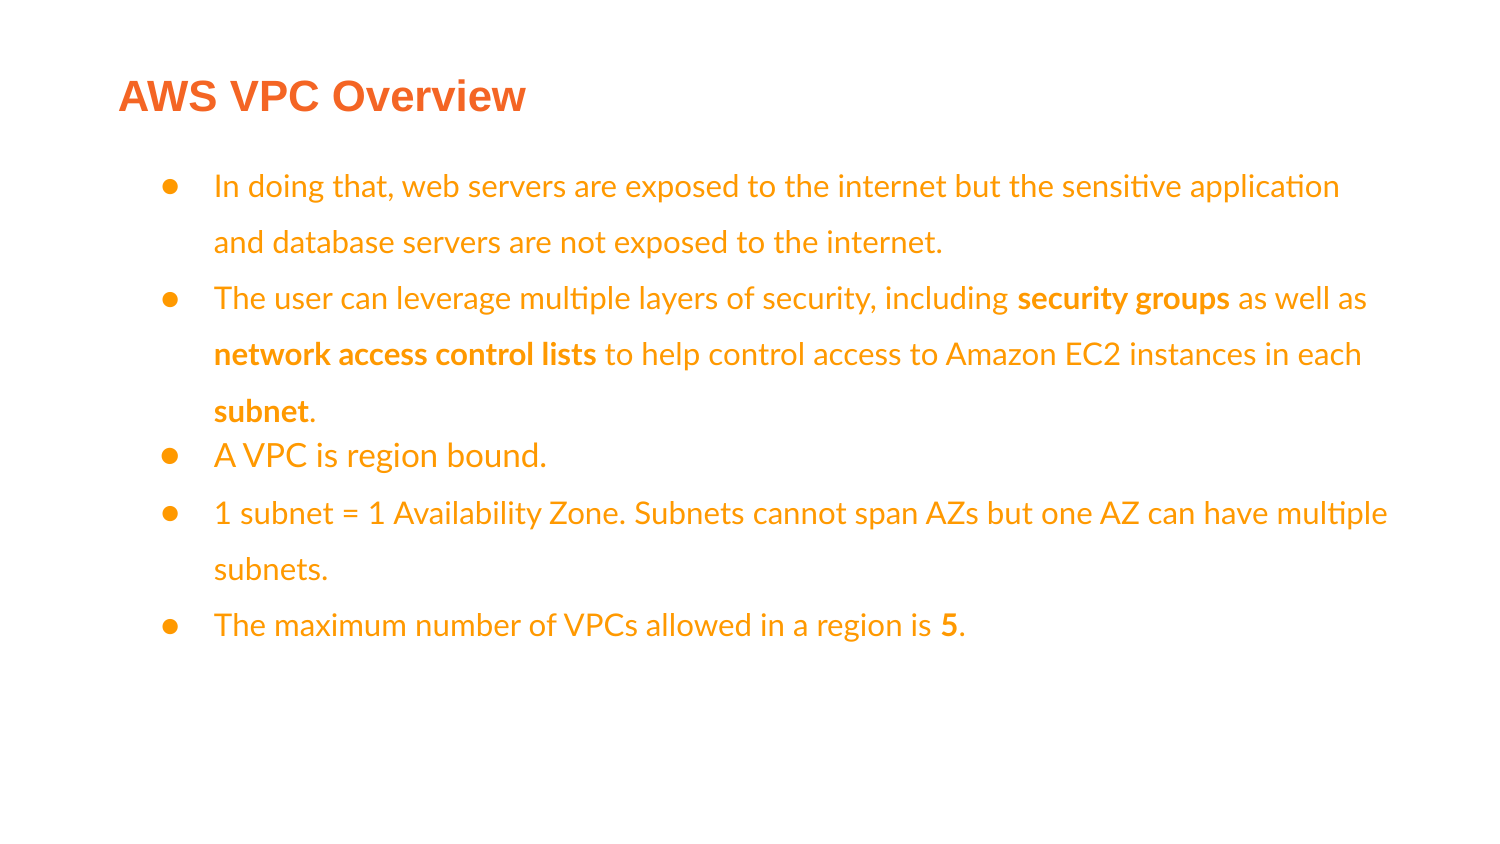

AWS VPC Overview
In doing that, web servers are exposed to the internet but the sensitive application and database servers are not exposed to the internet.
The user can leverage multiple layers of security, including security groups as well as network access control lists to help control access to Amazon EC2 instances in each subnet.
A VPC is region bound.
1 subnet = 1 Availability Zone. Subnets cannot span AZs but one AZ can have multiple subnets.
The maximum number of VPCs allowed in a region is 5.